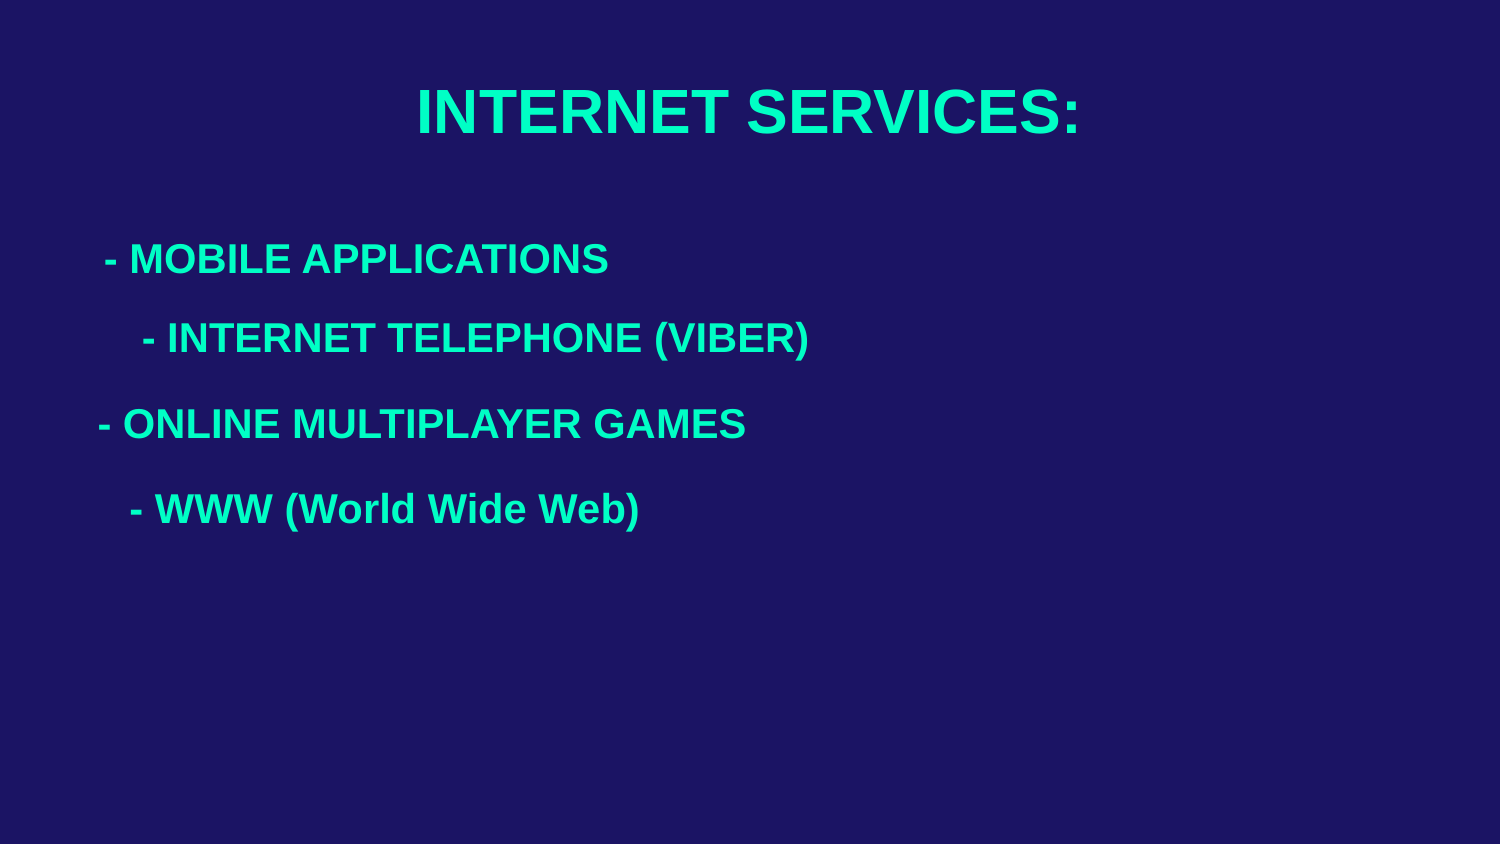

# INTERNET SERVICES:
- MOBILE APPLICATIONS
- INTERNET TELEPHONE (VIBER)
- ONLINE MULTIPLAYER GAMES
- WWW (World Wide Web)